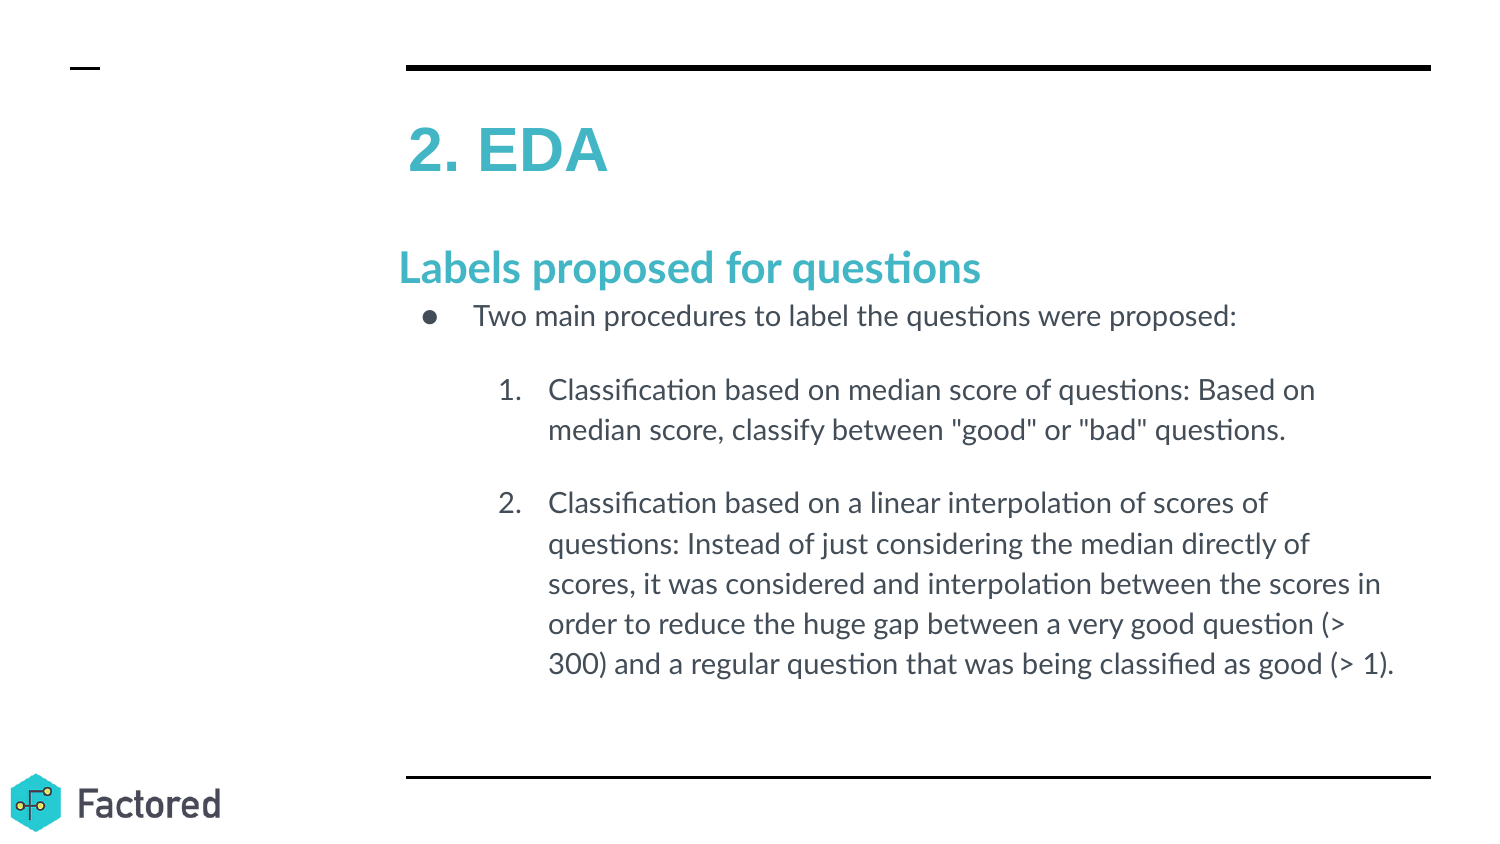

# 2. EDA
Labels proposed for questions
Two main procedures to label the questions were proposed:
Classification based on median score of questions: Based on median score, classify between "good" or "bad" questions.
Classification based on a linear interpolation of scores of questions: Instead of just considering the median directly of scores, it was considered and interpolation between the scores in order to reduce the huge gap between a very good question (> 300) and a regular question that was being classified as good (> 1).